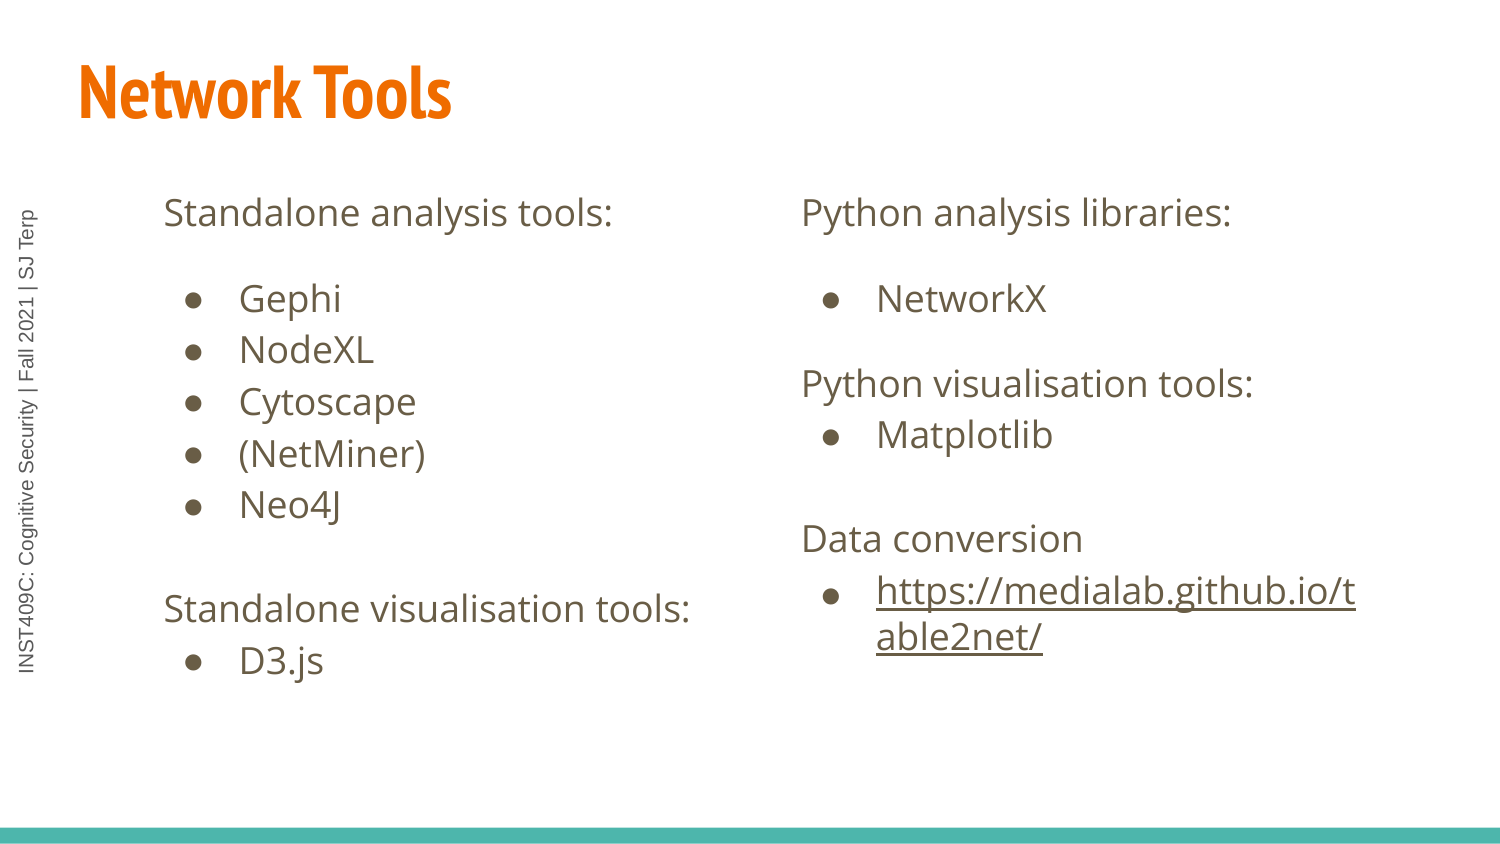

# Network Tools
Standalone analysis tools:
Gephi
NodeXL
Cytoscape
(NetMiner)
Neo4J

Standalone visualisation tools:
D3.js

Python analysis libraries:
NetworkX
Python visualisation tools:
Matplotlib

Data conversion
https://medialab.github.io/table2net/